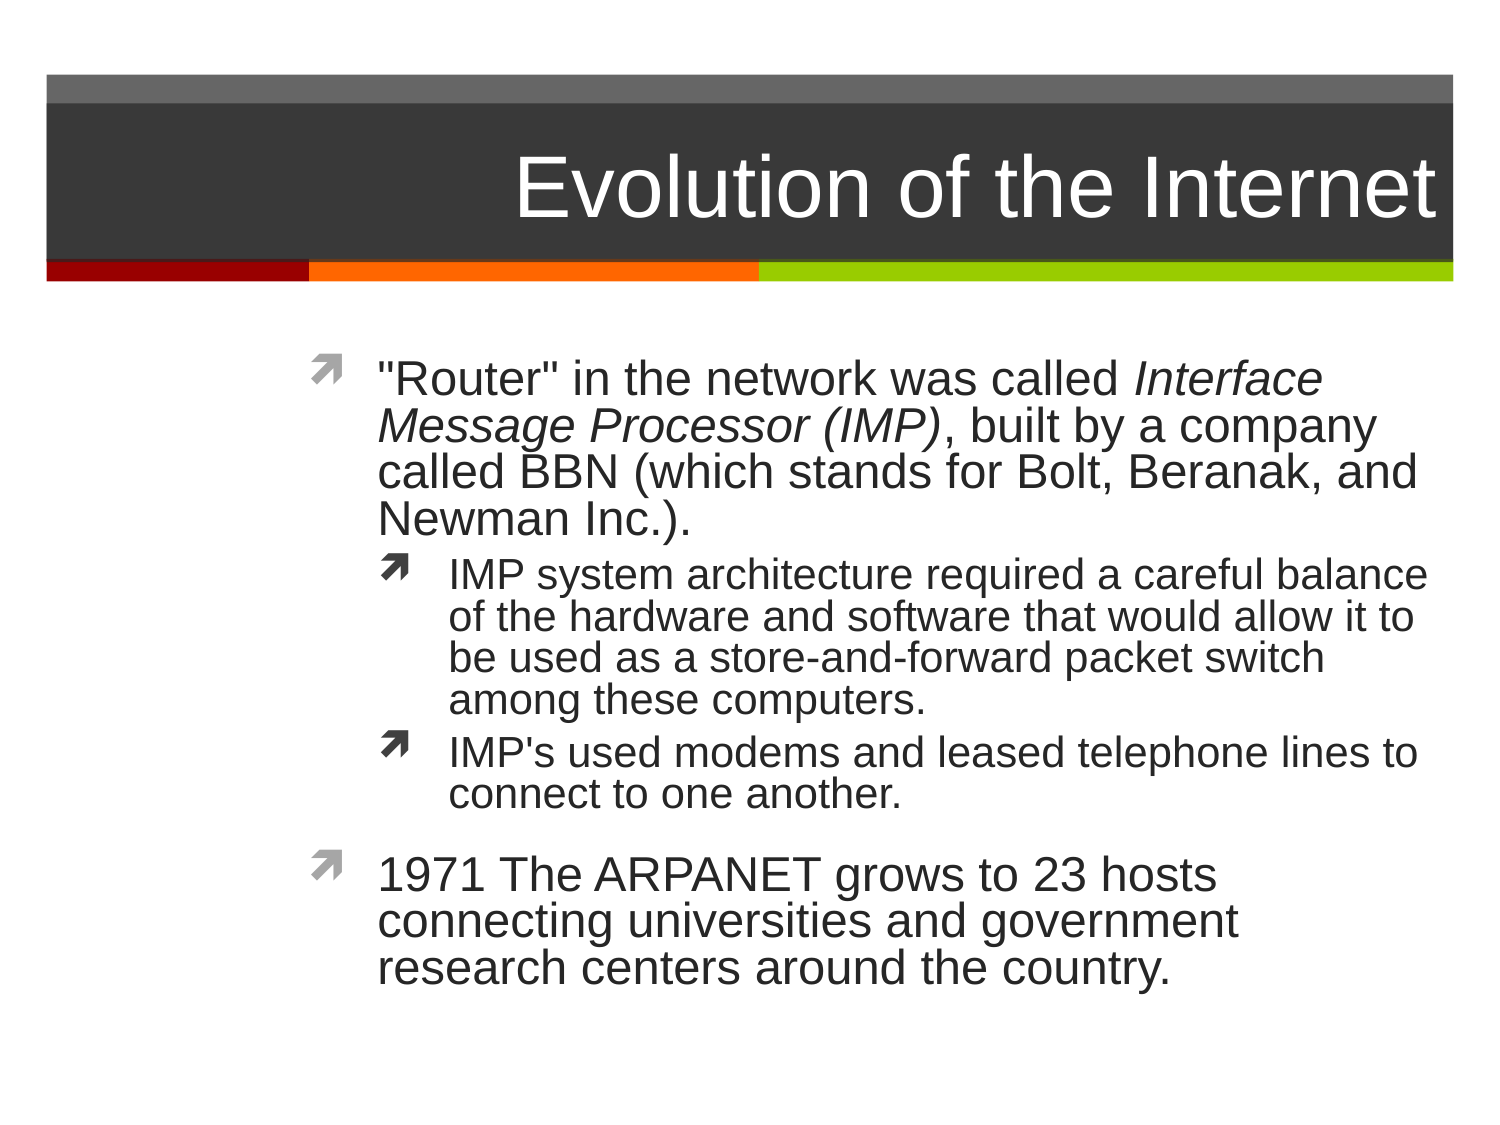

# Evolution of the Internet
"Router" in the network was called Interface Message Processor (IMP), built by a company called BBN (which stands for Bolt, Beranak, and Newman Inc.).
IMP system architecture required a careful balance of the hardware and software that would allow it to be used as a store-and-forward packet switch among these computers.
IMP's used modems and leased telephone lines to connect to one another.
1971 The ARPANET grows to 23 hosts connecting universities and government research centers around the country.